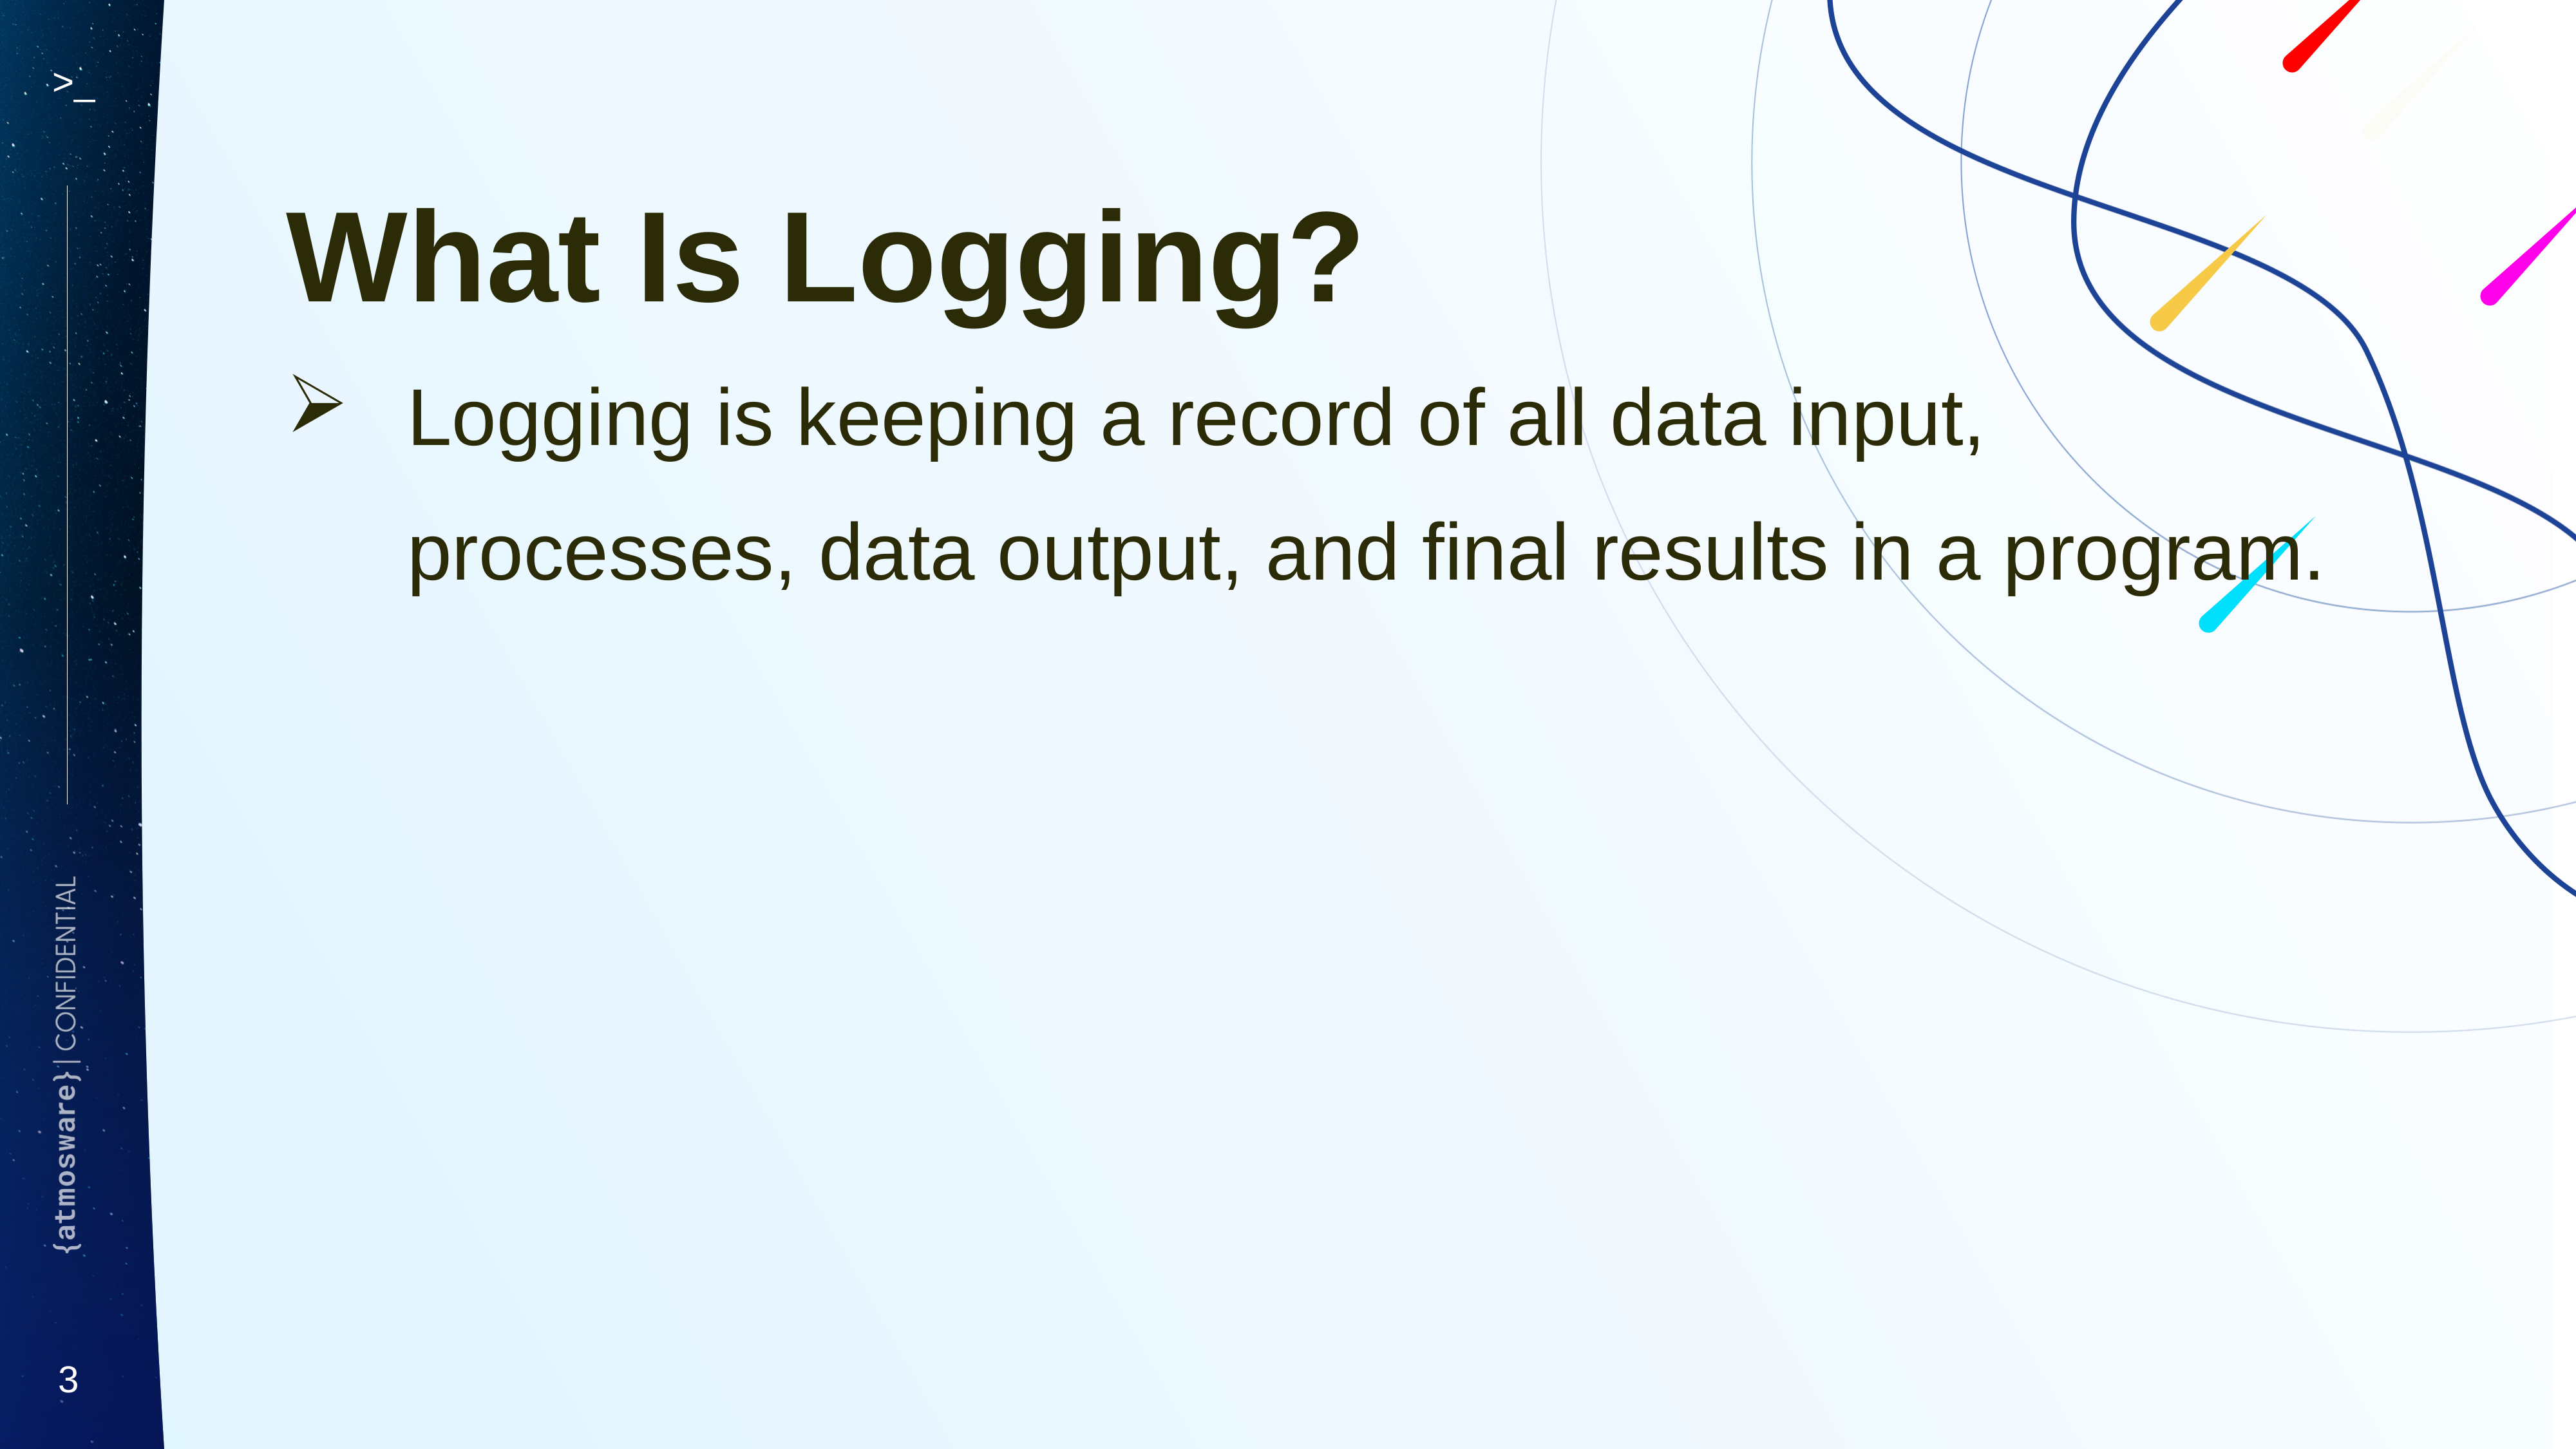

What Is Logging?
Logging is keeping a record of all data input, processes, data output, and final results in a program.
3